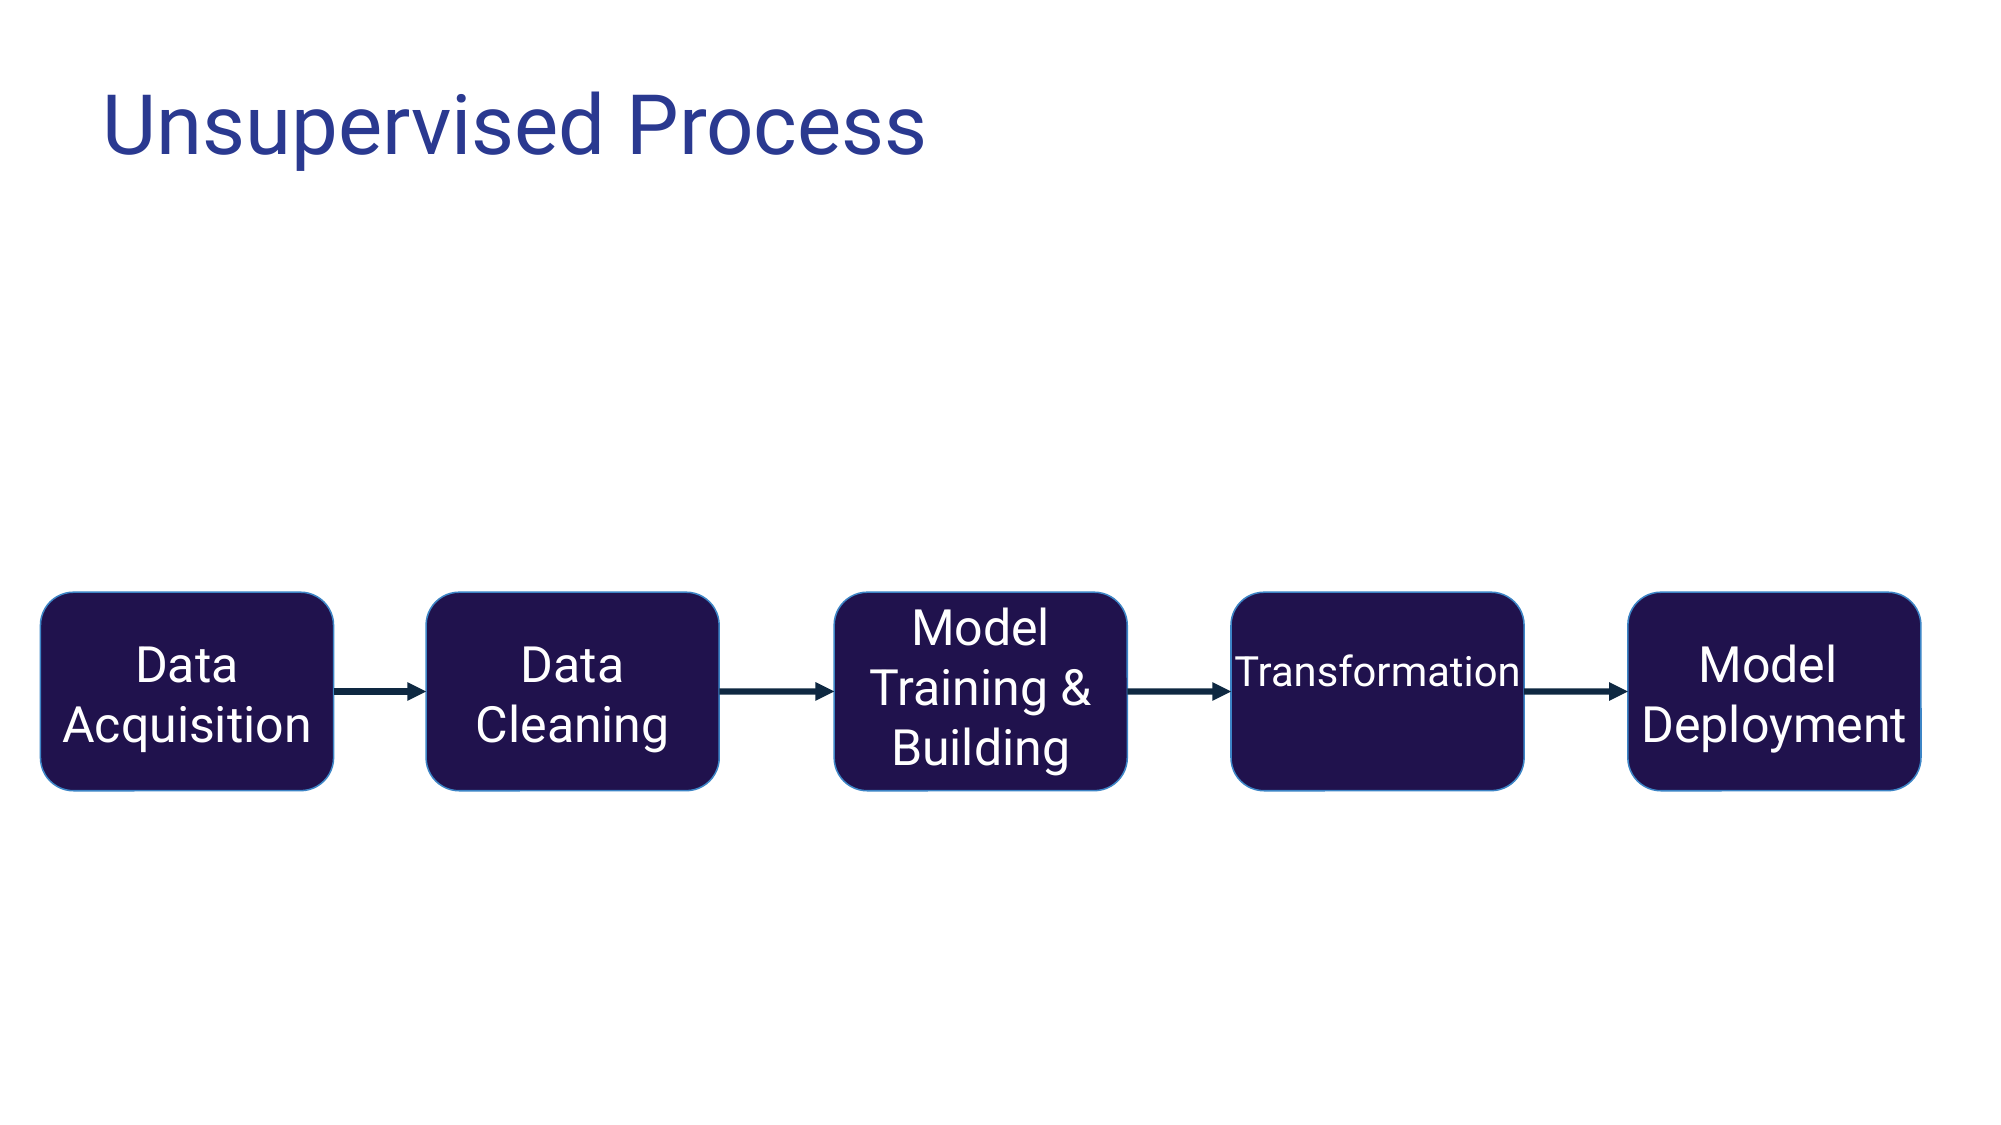

Unsupervised Process
Test
Data
Model
Training &
Building

Data
Acquisition
Data
Cleaning
Model
Deployment
Transformation